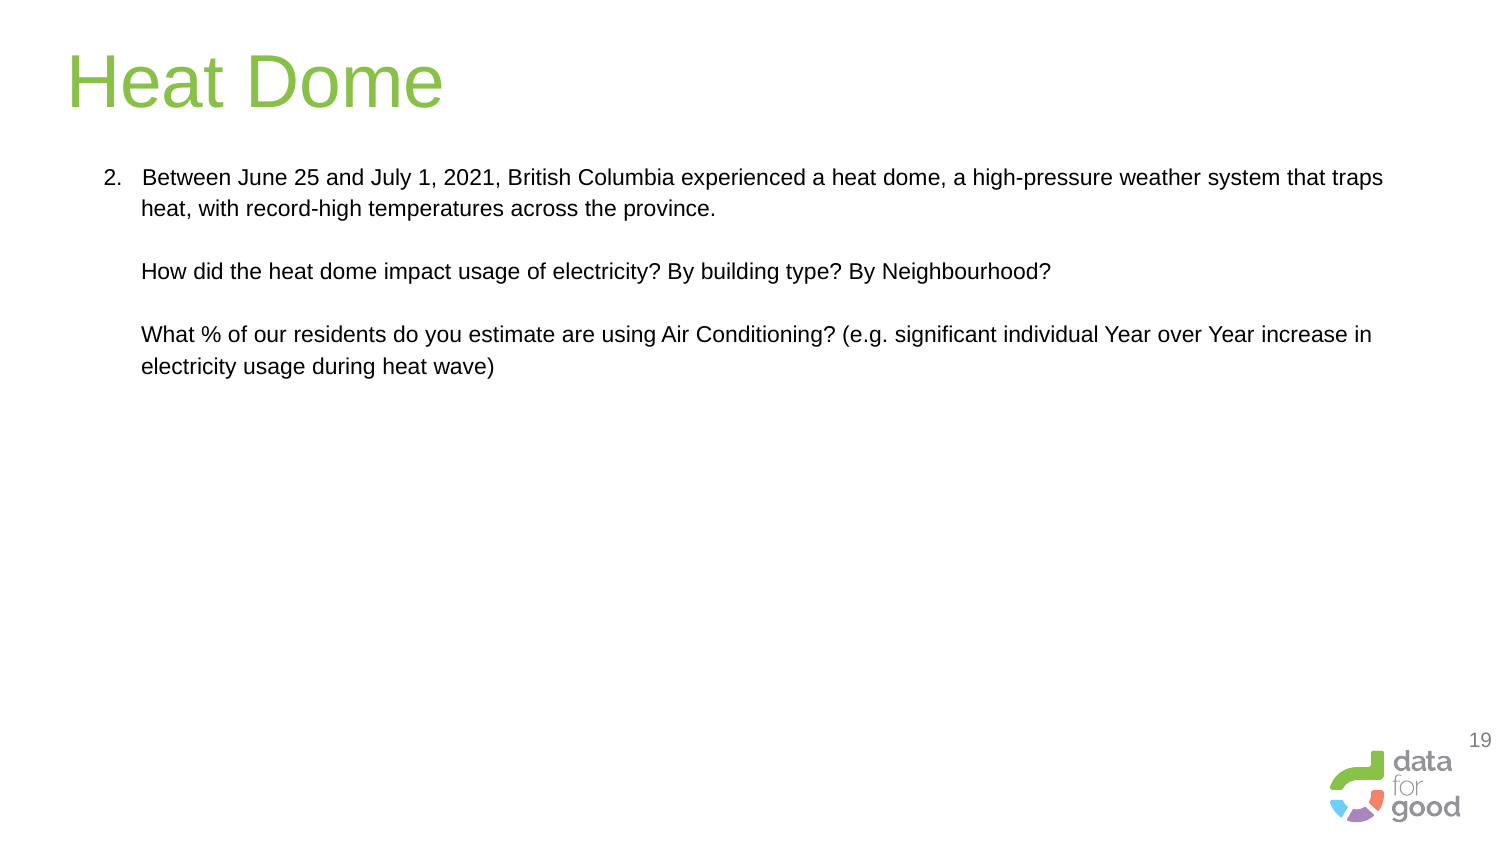

# Heat Dome
2.   Between June 25 and July 1, 2021, British Columbia experienced a heat dome, a high-pressure weather system that traps heat, with record-high temperatures across the province.

How did the heat dome impact usage of electricity? By building type? By Neighbourhood?

What % of our residents do you estimate are using Air Conditioning? (e.g. significant individual Year over Year increase in electricity usage during heat wave)

19